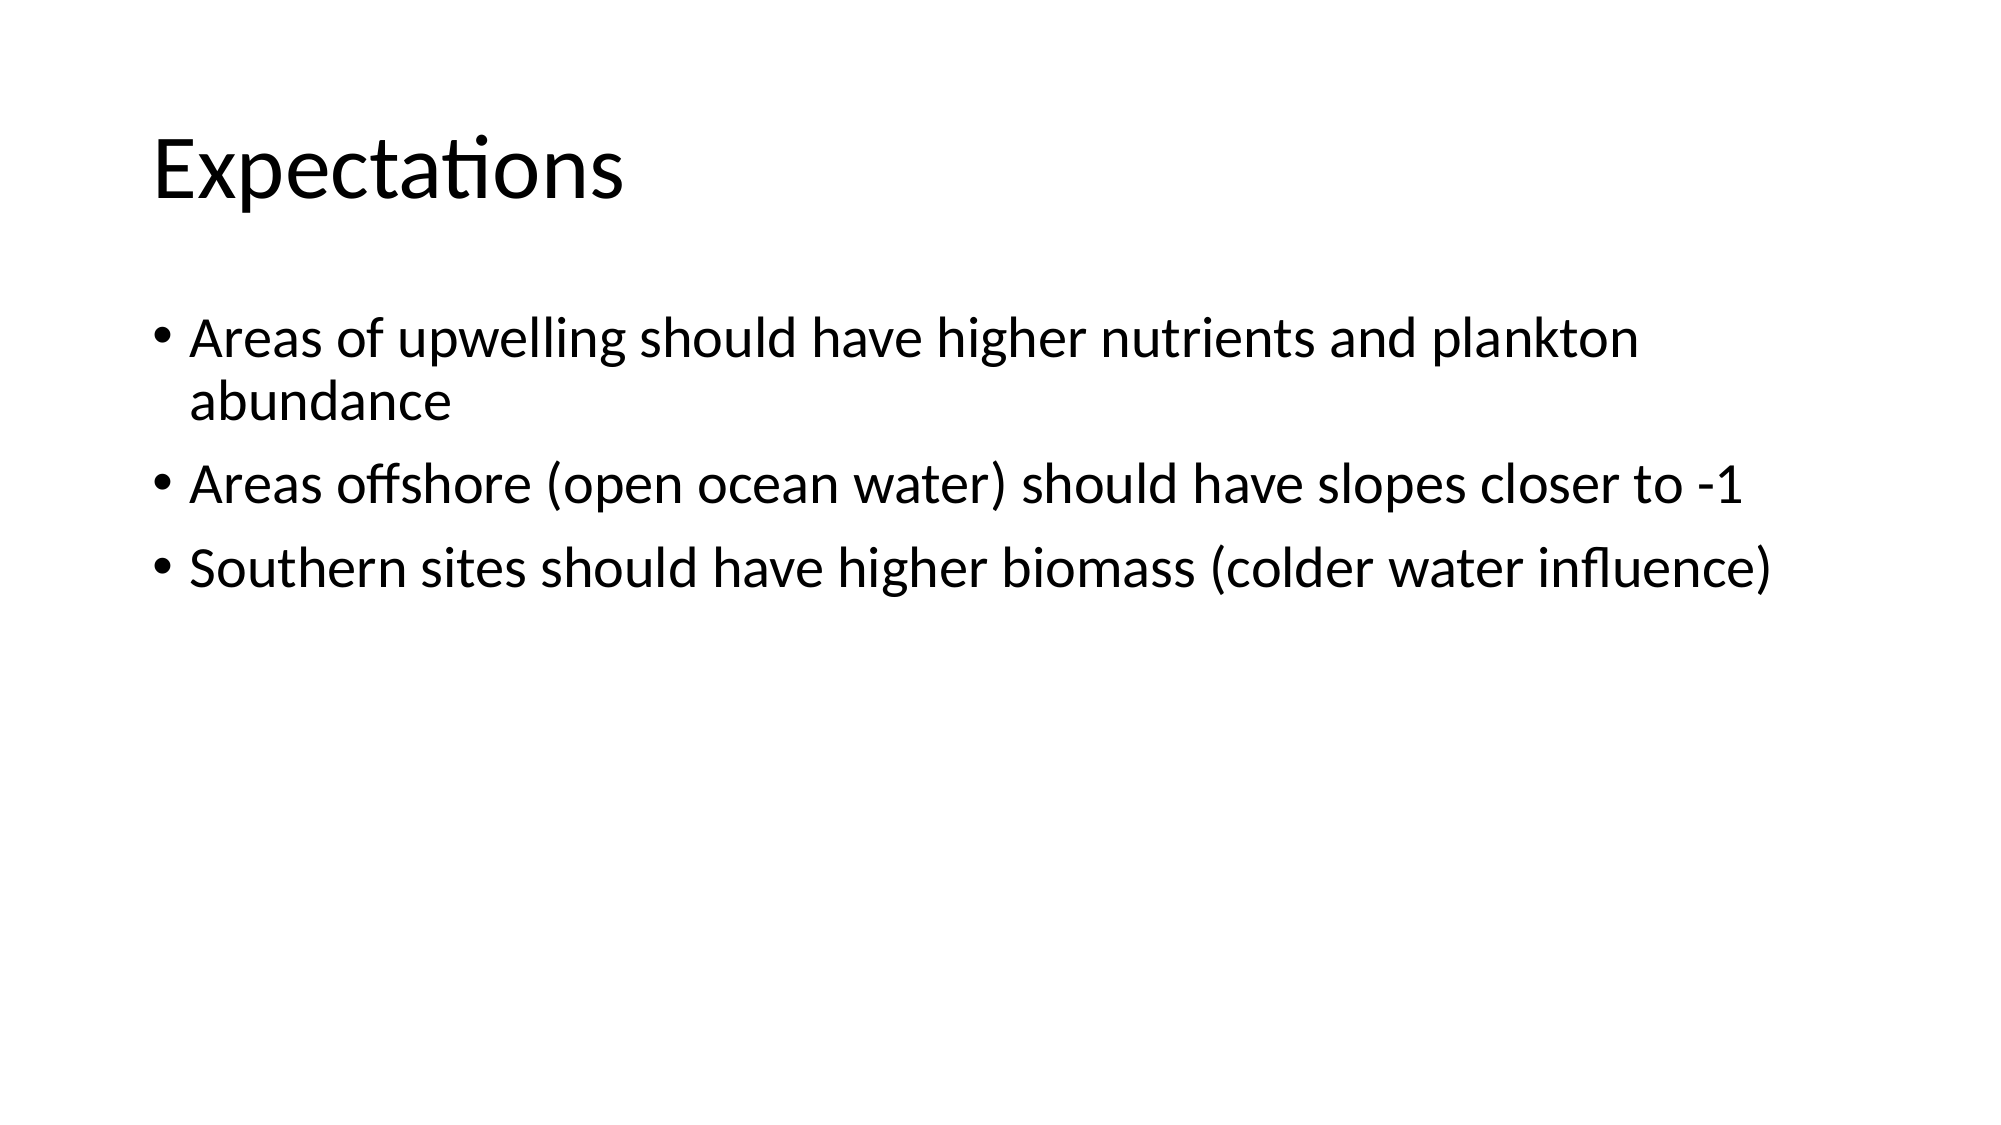

# Expectations
Areas of upwelling should have higher nutrients and plankton abundance
Areas offshore (open ocean water) should have slopes closer to -1
Southern sites should have higher biomass (colder water influence)